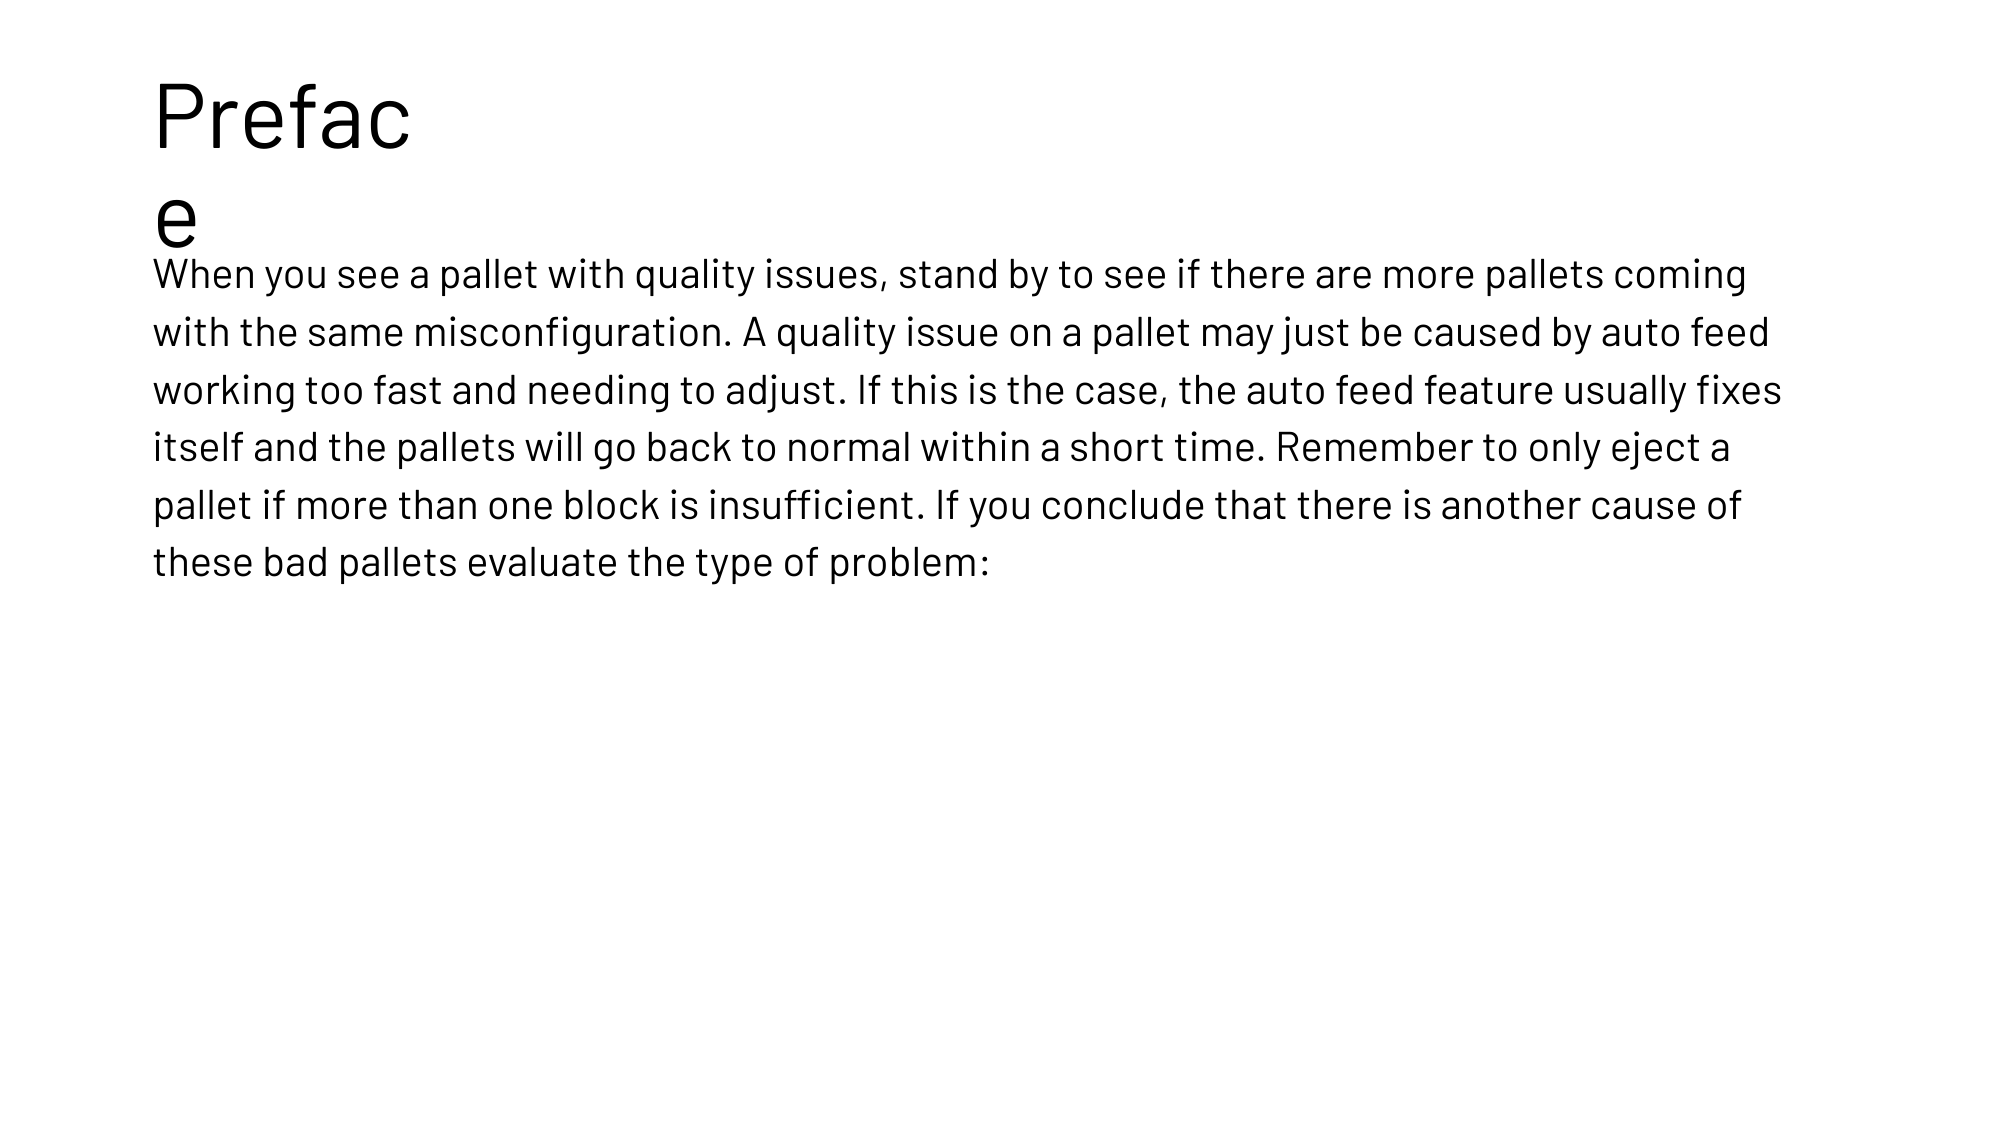

# Preface
When you see a pallet with quality issues, stand by to see if there are more pallets coming with the same misconfiguration. A quality issue on a pallet may just be caused by auto feed working too fast and needing to adjust. If this is the case, the auto feed feature usually fixes itself and the pallets will go back to normal within a short time. Remember to only eject a pallet if more than one block is insufficient. If you conclude that there is another cause of these bad pallets evaluate the type of problem: